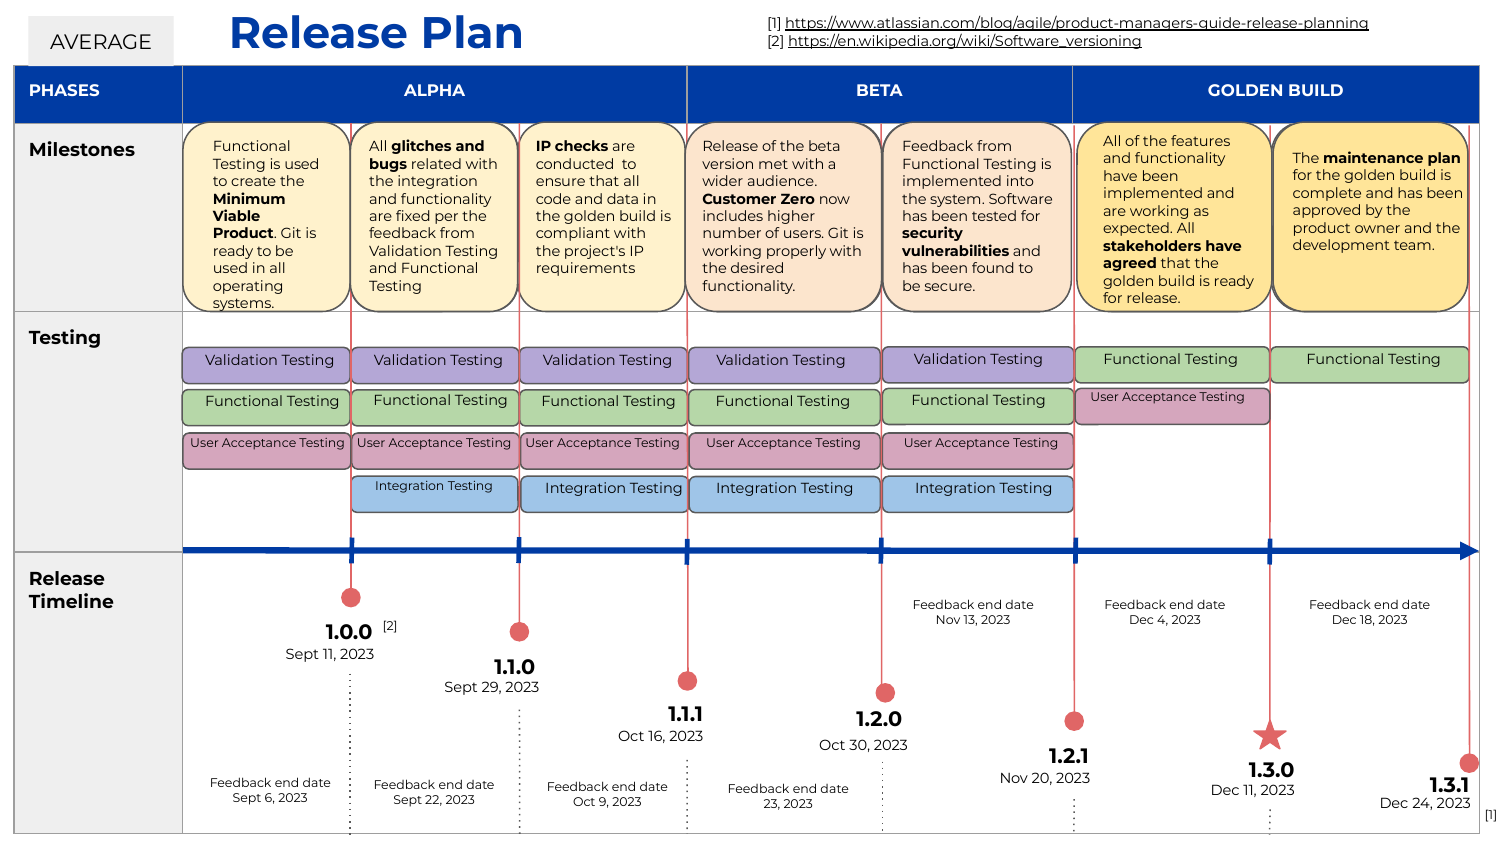

Release Plan
[1] https://www.atlassian.com/blog/agile/product-managers-guide-release-planning
[2] https://en.wikipedia.org/wiki/Software_versioning
AVERAGE
| PHASES | ALPHA |  |  | BETA |  | GOLDEN BUILD |  |
| --- | --- | --- | --- | --- | --- | --- | --- |
| Milestones |  |  |  |  |  |  |  |
| Testing |  |  |  |  |  |  |  |
| Release Timeline |  |  |  |  |  |  |  |
All of the features and functionality have been implemented and are working as expected. All stakeholders have agreed that the golden build is ready for release.

Functional Testing is used to create the Minimum Viable Product. Git is ready to be used in all operating systems.

All glitches and bugs related with the integration and functionality are fixed per the feedback from Validation Testing and Functional Testing

IP checks are conducted  to ensure that all code and data in the golden build is compliant with the project's IP requirements

Release of the beta version met with a wider audience. Customer Zero now includes higher number of users. Git is working properly with the desired functionality.

Feedback from Functional Testing is implemented into the system. Software has been tested for security vulnerabilities and has been found to be secure.

The maintenance plan for the golden build is complete and has been approved by the product owner and the development team.

Validation Testing
Functional Testing
Functional Testing
Validation Testing
Validation Testing
Validation Testing
Validation Testing

Functional Testing
User Acceptance Testing
Functional Testing
Functional Testing
Functional Testing
Functional Testing

User Acceptance Testing
User Acceptance Testing
User Acceptance Testing
User Acceptance Testing
User Acceptance Testing

Integration Testing
Integration Testing
Integration Testing
Integration Testing

Feedback end date
Dec 4, 2023
Feedback end date
Nov 13, 2023
Feedback end date
Dec 18, 2023

1.0.0
[2]

Sept 11, 2023
1.1.0
Sept 29, 2023

1.1.1
1.2.0

Oct 16, 2023

Oct 30, 2023
1.2.1
1.3.0

1.3.1
Feedback end date
Sept 6, 2023
Nov 20, 2023
Feedback end date
Sept 22, 2023
Feedback end date
Oct 9, 2023
Feedback end date
23, 2023
Dec 11, 2023
Dec 24, 2023
[1]